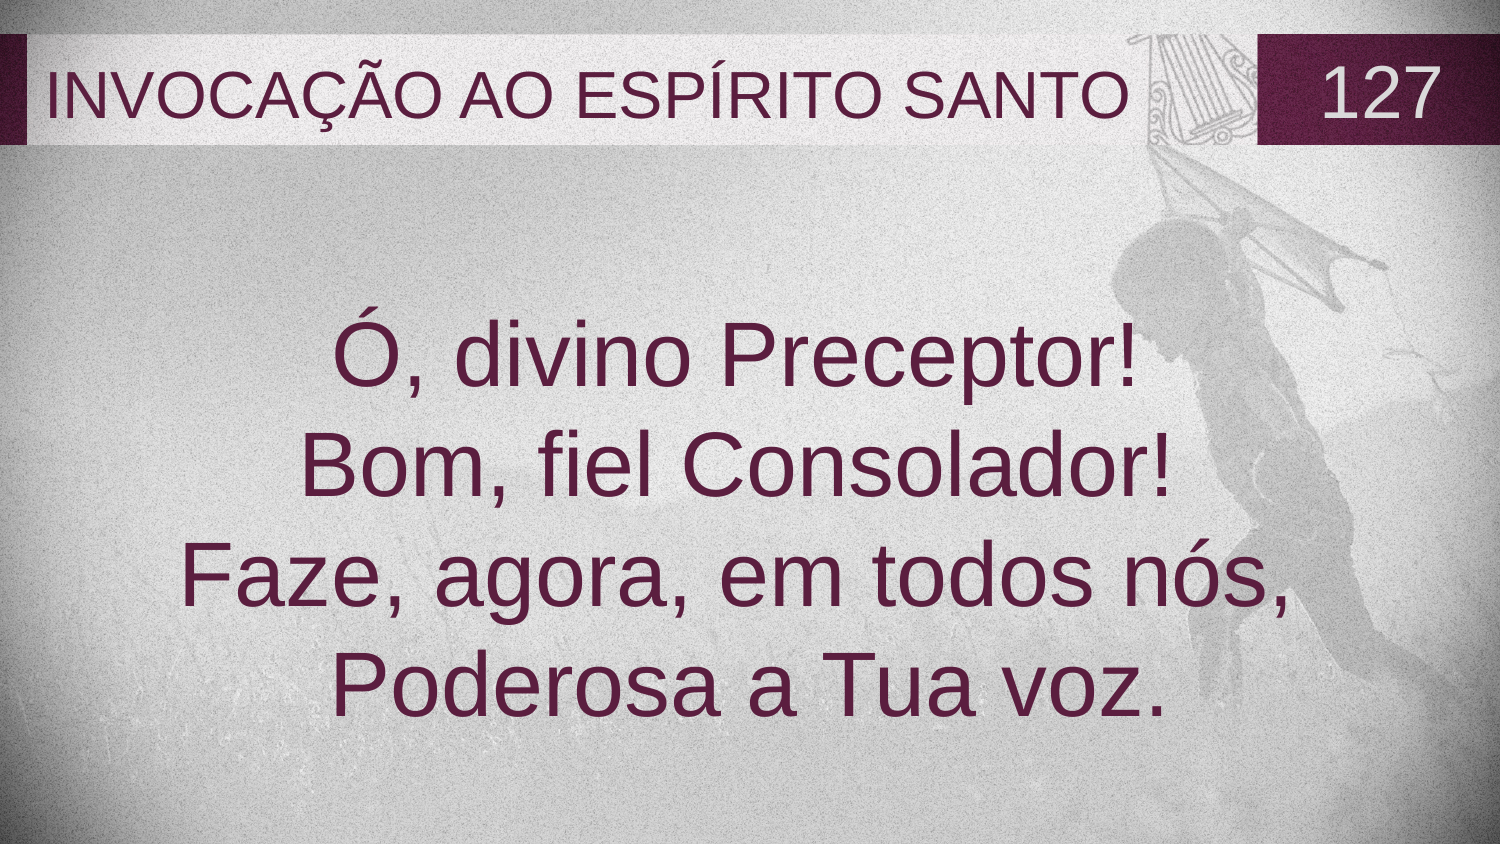

# INVOCAÇÃO AO ESPÍRITO SANTO
127
Ó, divino Preceptor!
Bom, fiel Consolador!
Faze, agora, em todos nós,
Poderosa a Tua voz.